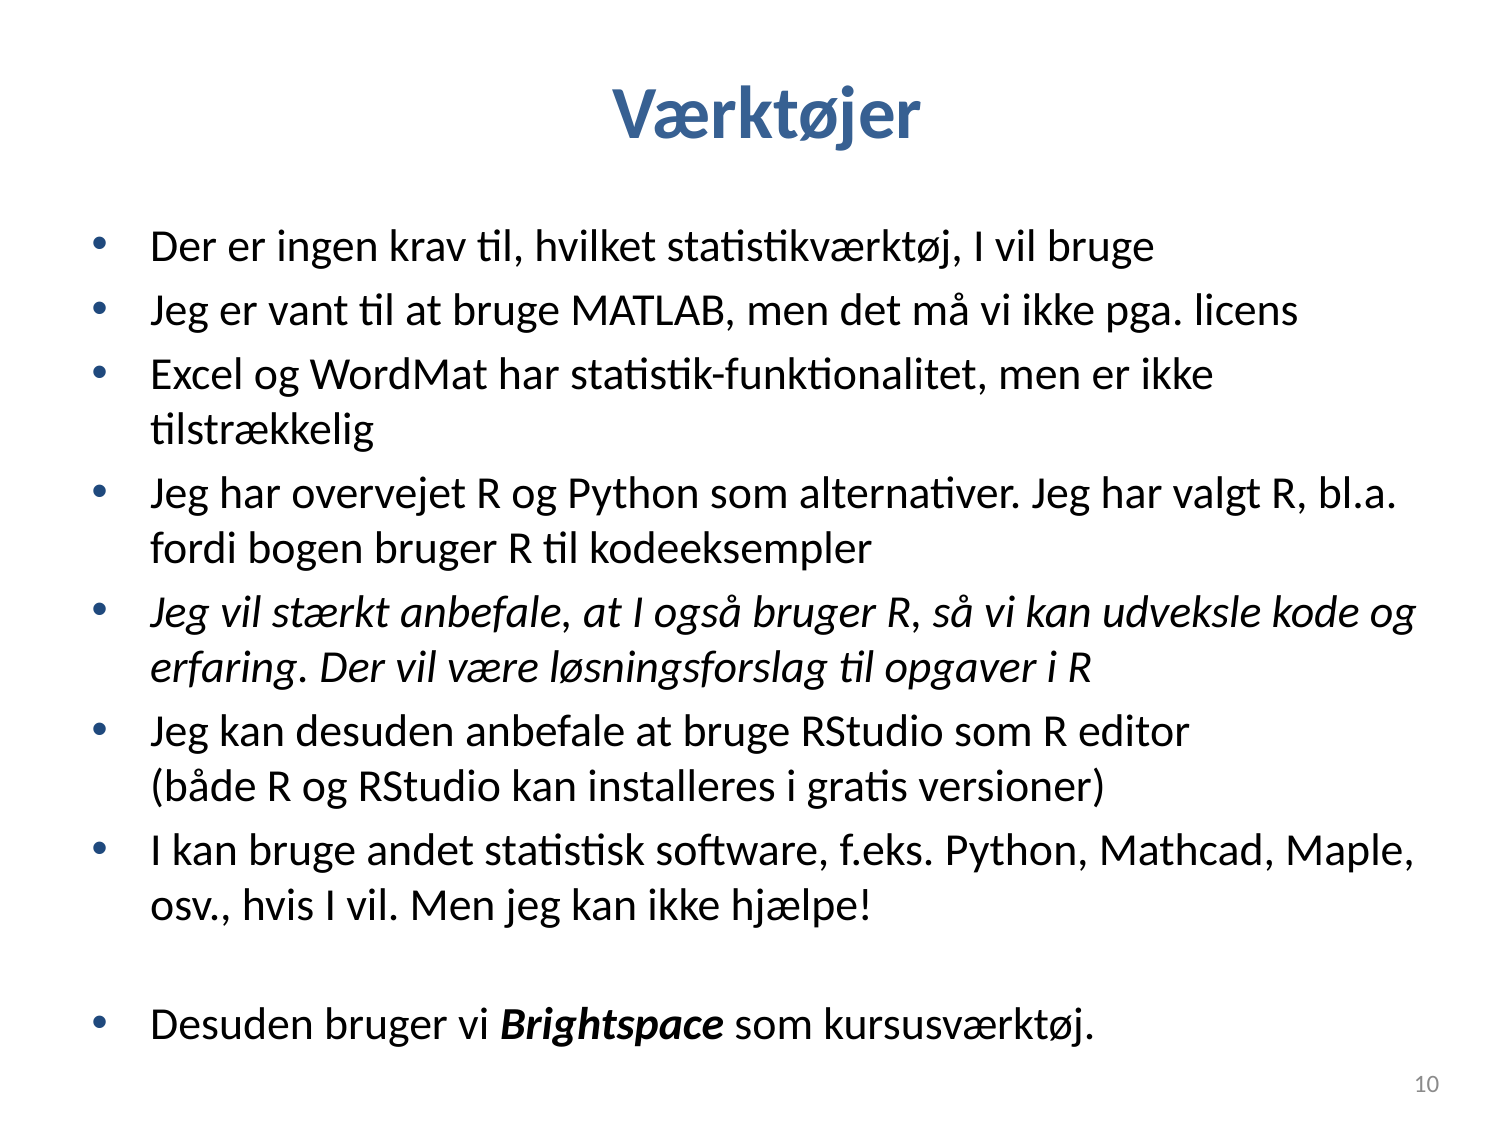

# Værktøjer
Der er ingen krav til, hvilket statistikværktøj, I vil bruge
Jeg er vant til at bruge MATLAB, men det må vi ikke pga. licens
Excel og WordMat har statistik-funktionalitet, men er ikke tilstrækkelig
Jeg har overvejet R og Python som alternativer. Jeg har valgt R, bl.a. fordi bogen bruger R til kodeeksempler
Jeg vil stærkt anbefale, at I også bruger R, så vi kan udveksle kode og erfaring. Der vil være løsningsforslag til opgaver i R
Jeg kan desuden anbefale at bruge RStudio som R editor
(både R og RStudio kan installeres i gratis versioner)
I kan bruge andet statistisk software, f.eks. Python, Mathcad, Maple, osv., hvis I vil. Men jeg kan ikke hjælpe!
Desuden bruger vi Brightspace som kursusværktøj.

10